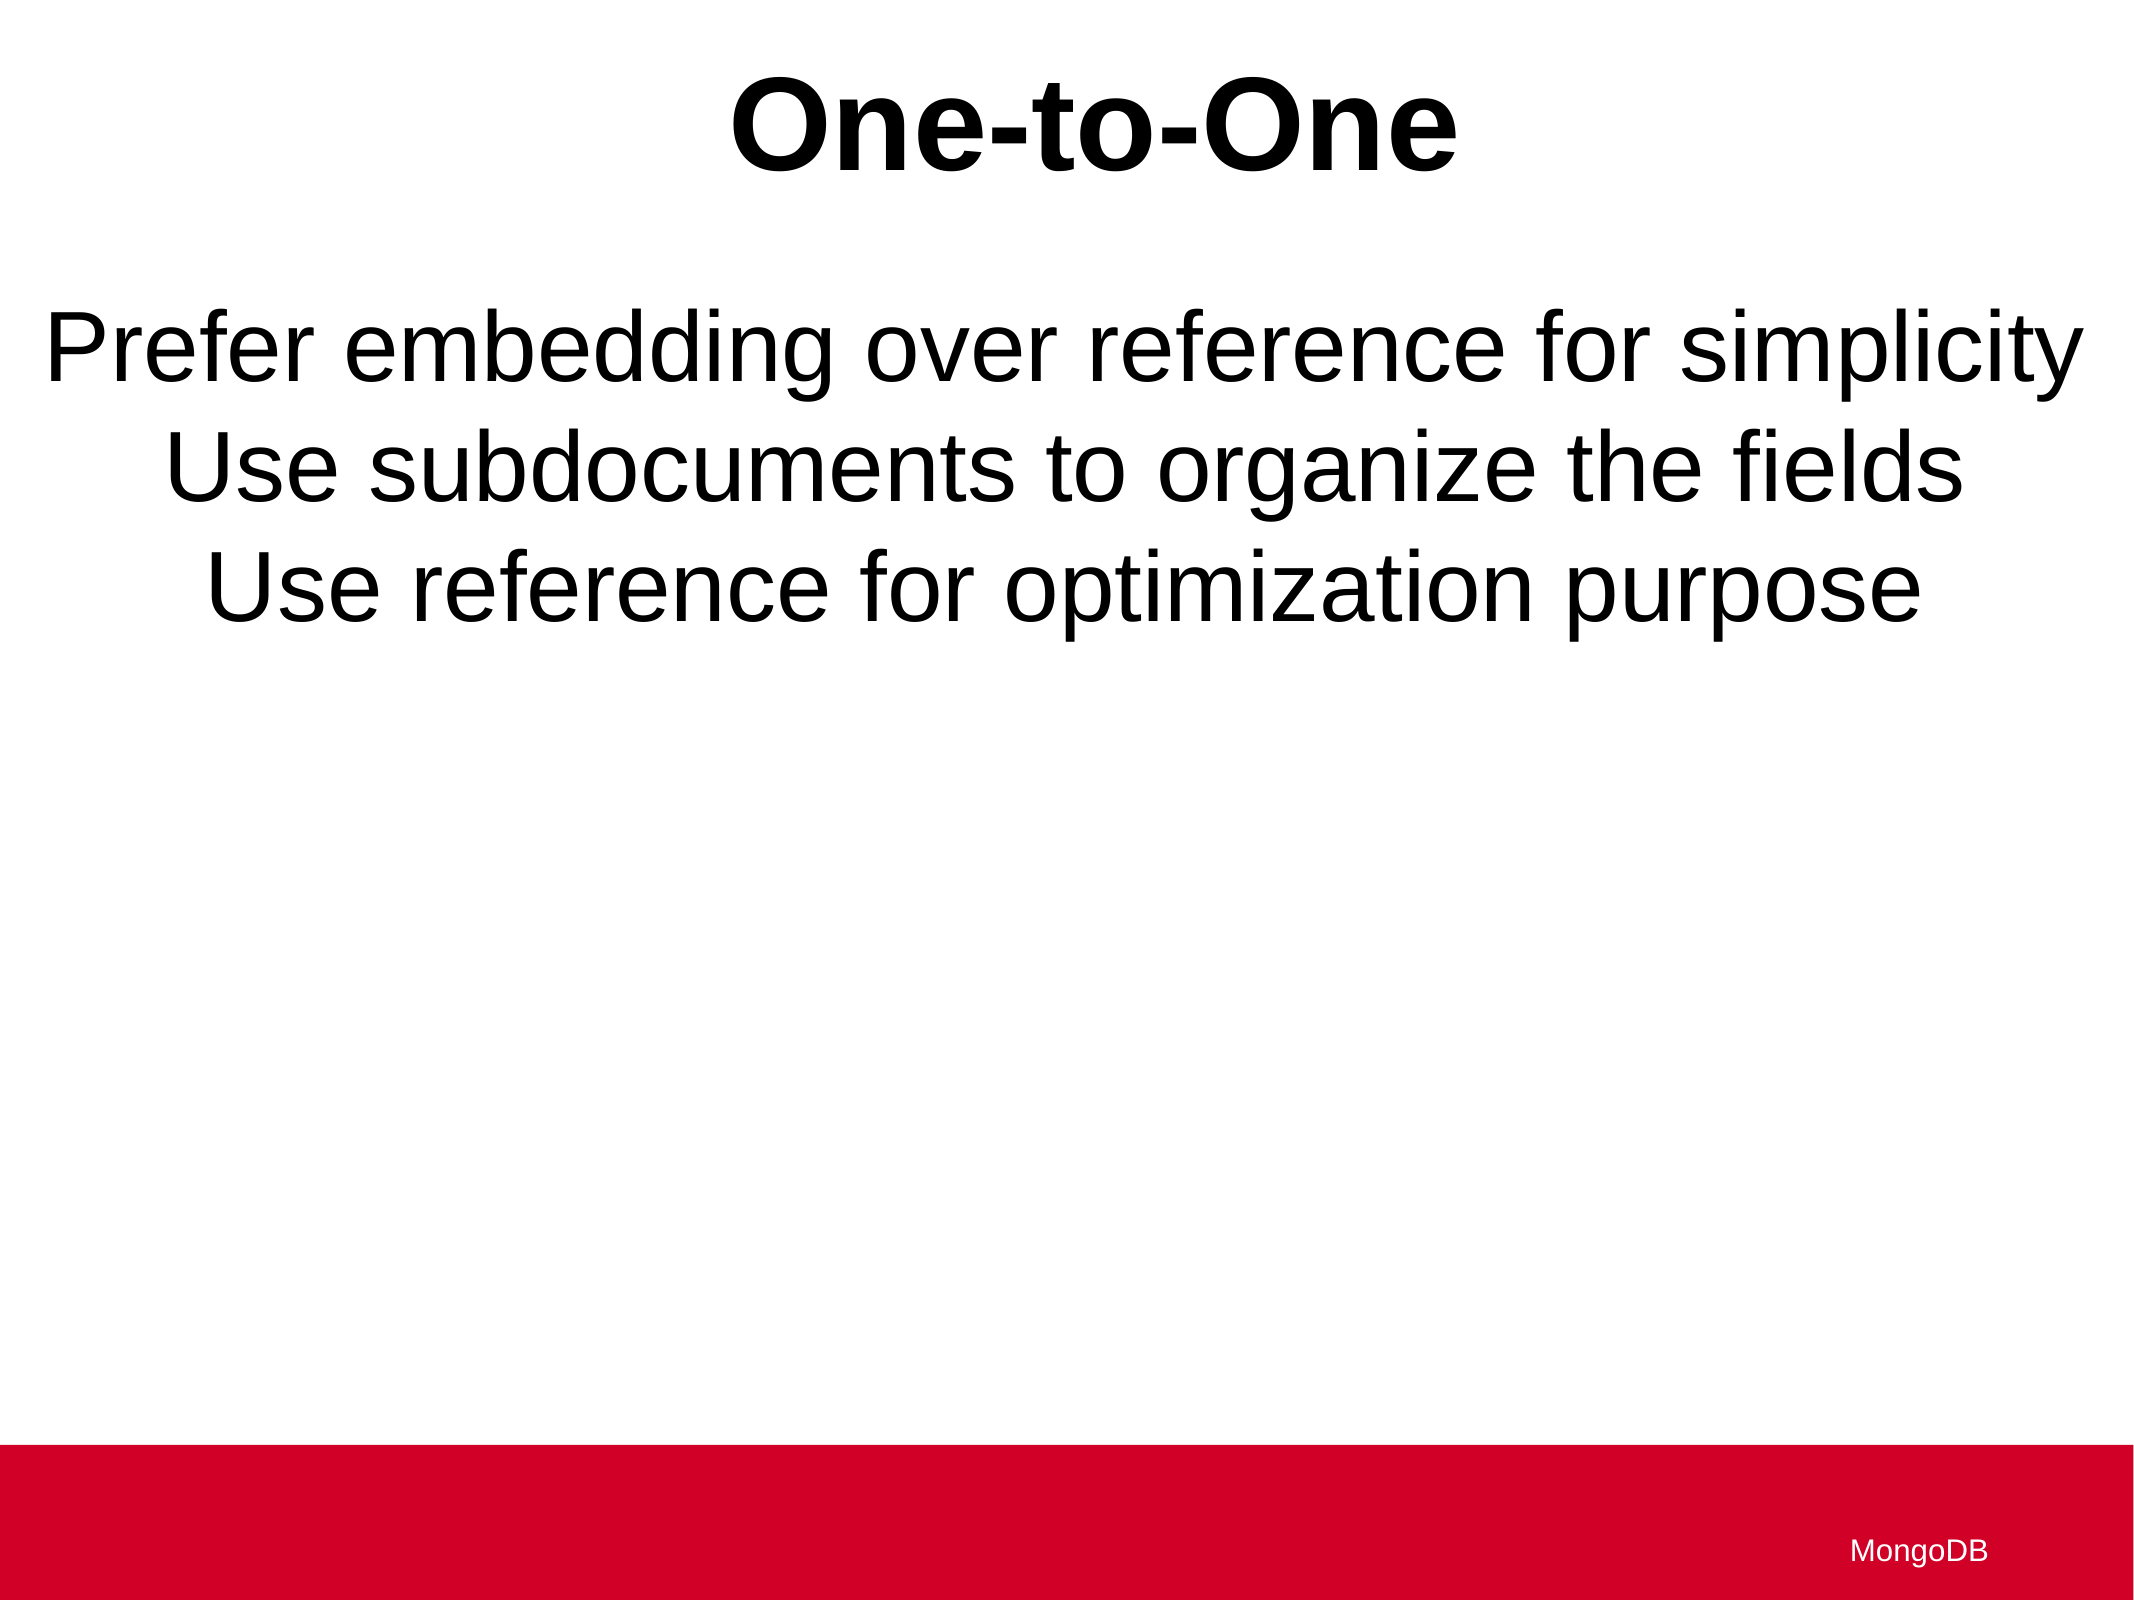

One-to-One
Prefer embedding over reference for simplicity
Use subdocuments to organize the fields
Use reference for optimization purpose
59